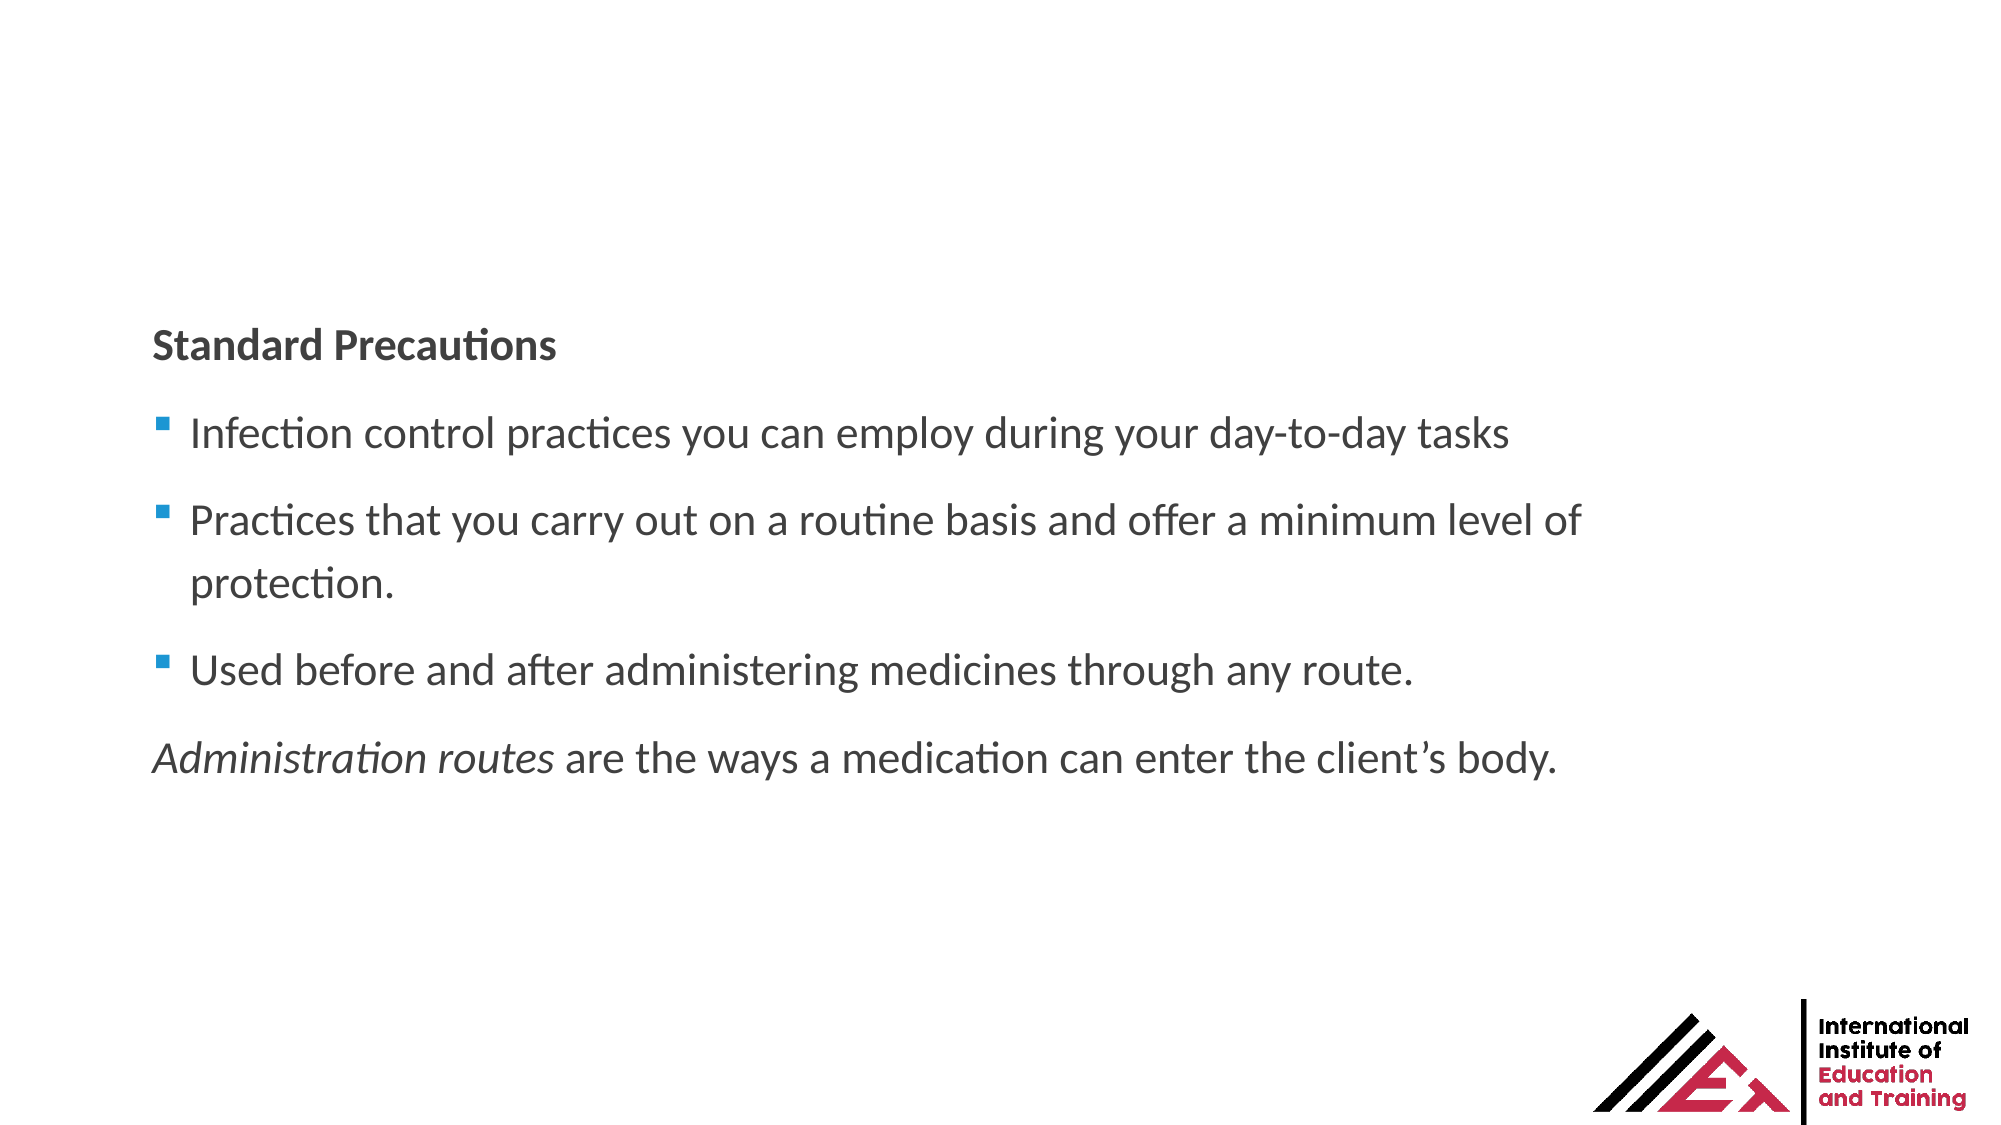

Standard Precautions
Infection control practices you can employ during your day-to-day tasks
Practices that you carry out on a routine basis and offer a minimum level of protection.
Used before and after administering medicines through any route.
Administration routes are the ways a medication can enter the client’s body.